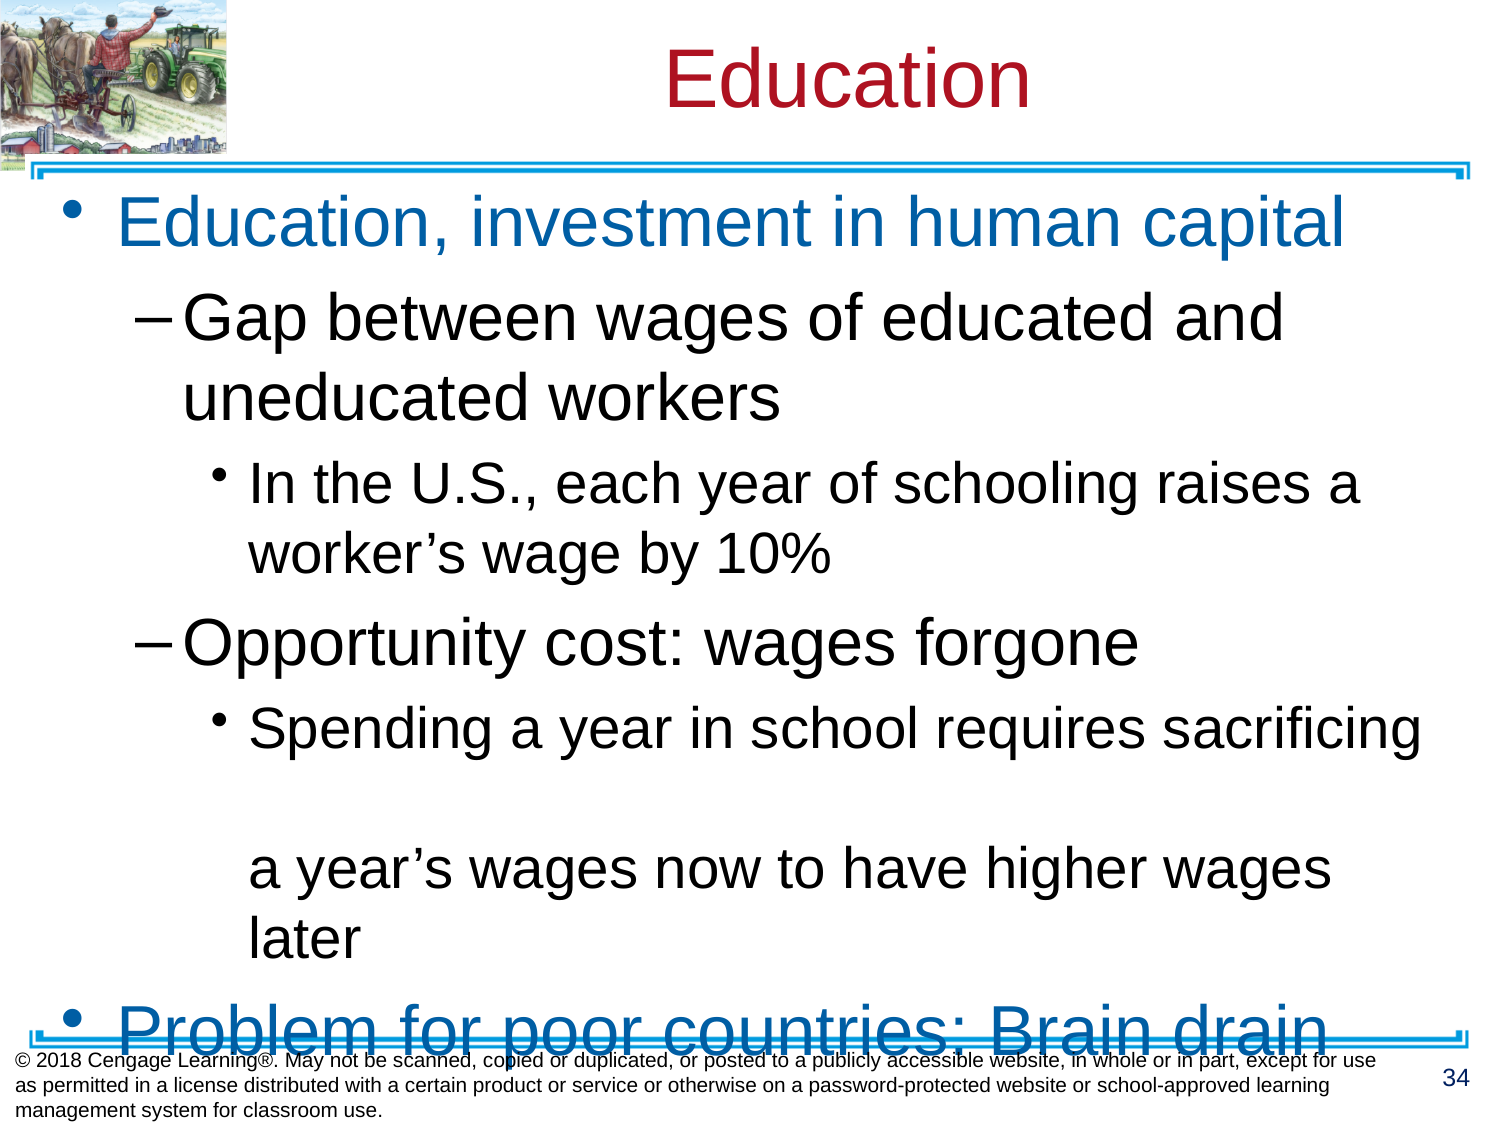

# Education
Education, investment in human capital
Gap between wages of educated and uneducated workers
In the U.S., each year of schooling raises a worker’s wage by 10%
Opportunity cost: wages forgone
Spending a year in school requires sacrificing
a year’s wages now to have higher wages later
Problem for poor countries: Brain drain
© 2018 Cengage Learning®. May not be scanned, copied or duplicated, or posted to a publicly accessible website, in whole or in part, except for use as permitted in a license distributed with a certain product or service or otherwise on a password-protected website or school-approved learning management system for classroom use.
34